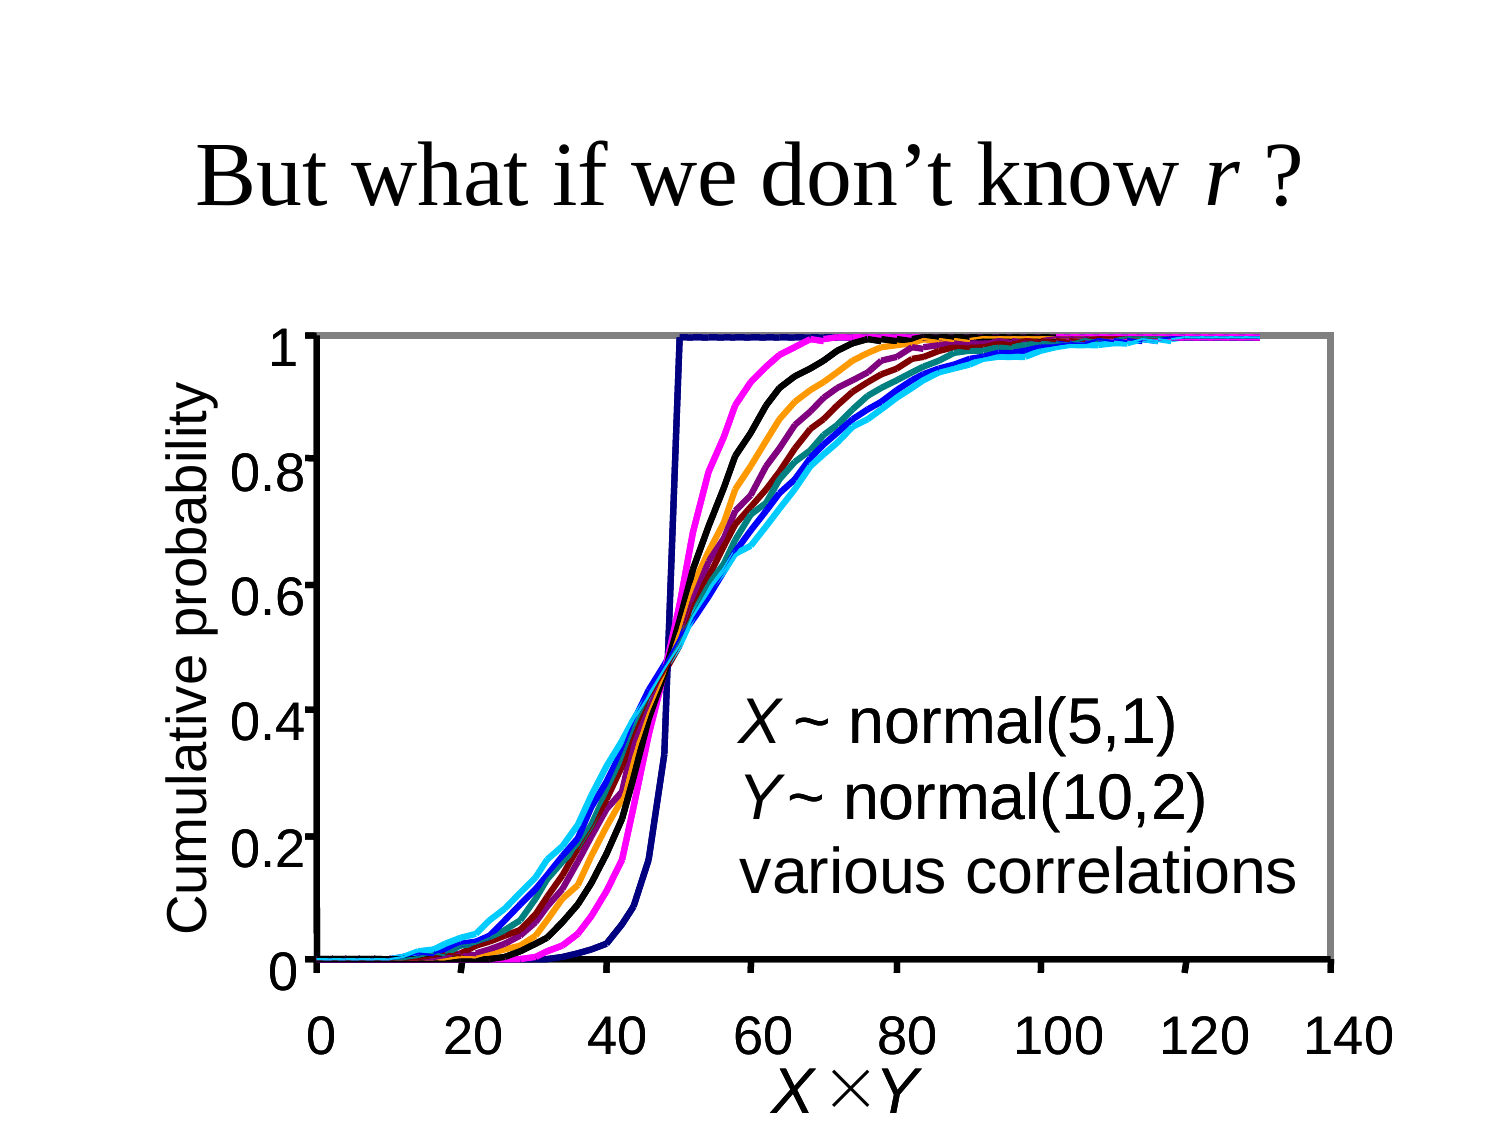

# But what if we don’t know r ?

1
1

0.8
0.8

0.6
0.6

Cumulative probability

X
~ normal(5,1)
~ normal(5,1)

0.4
0.4

Y
~ normal(10,2)
~ normal(10,2)

0.2
0.2

various correlations

0
0

0
0
20
20
40
40
60
60
80
80
100
100
120
120
140
140

×
X
X
Y
Y